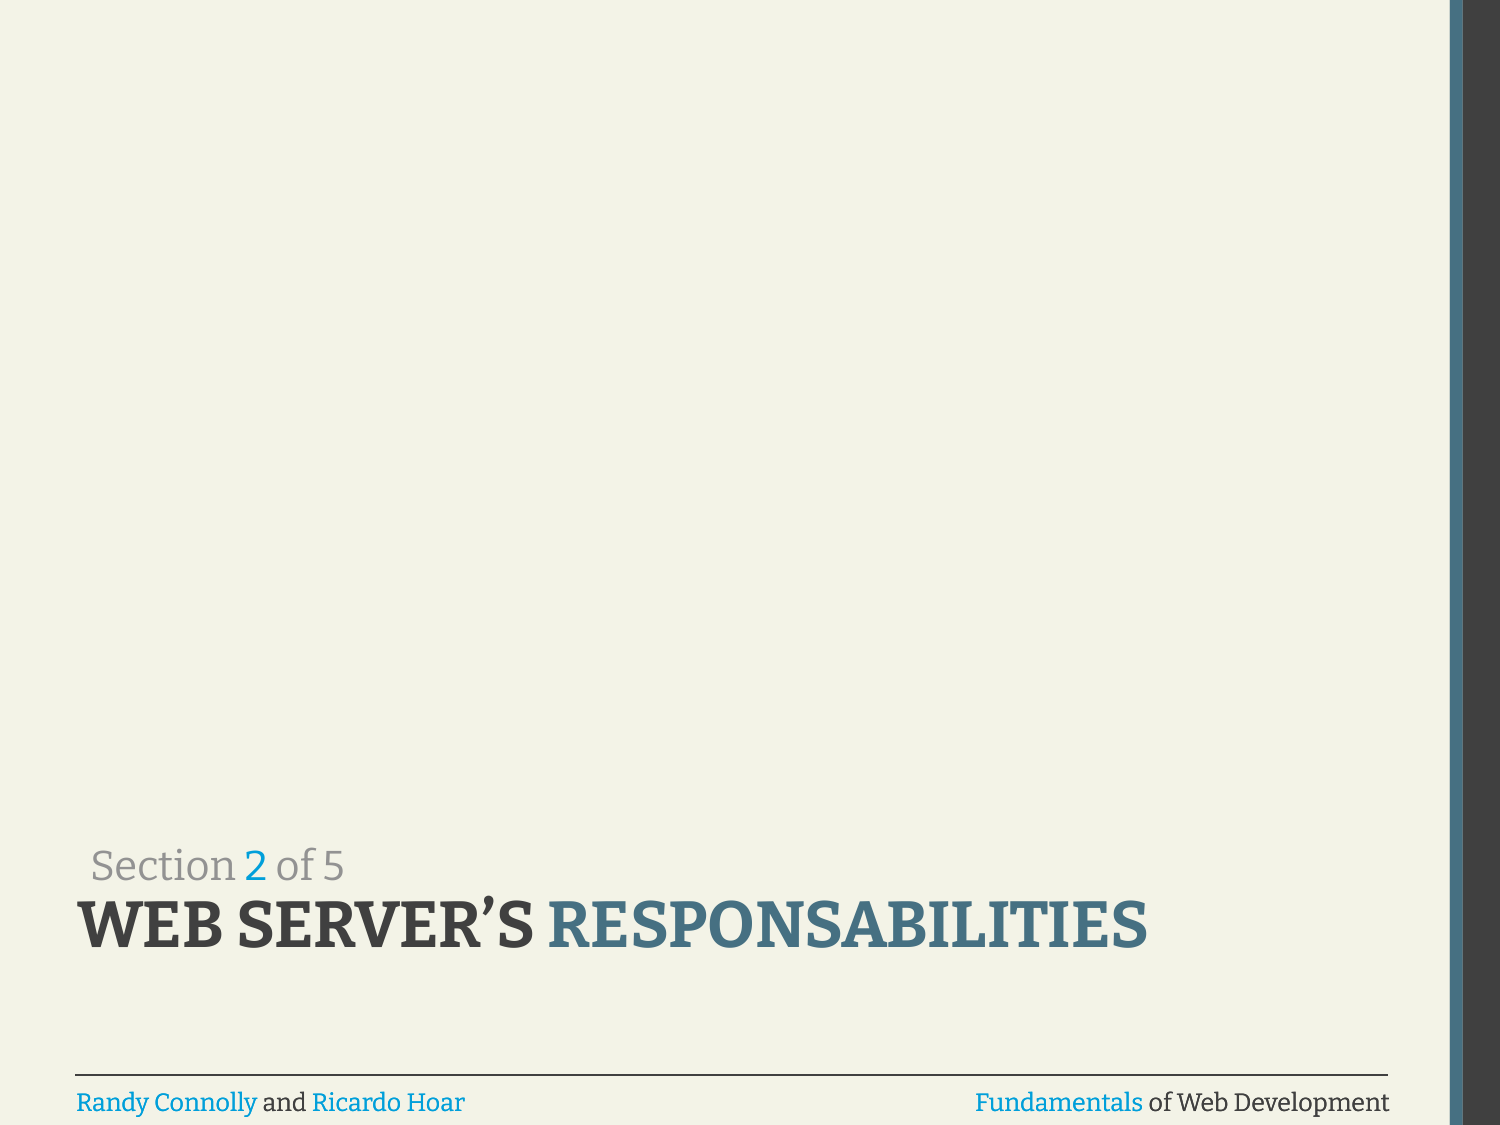

Section 2 of 5
# Web Server’s Responsabilities